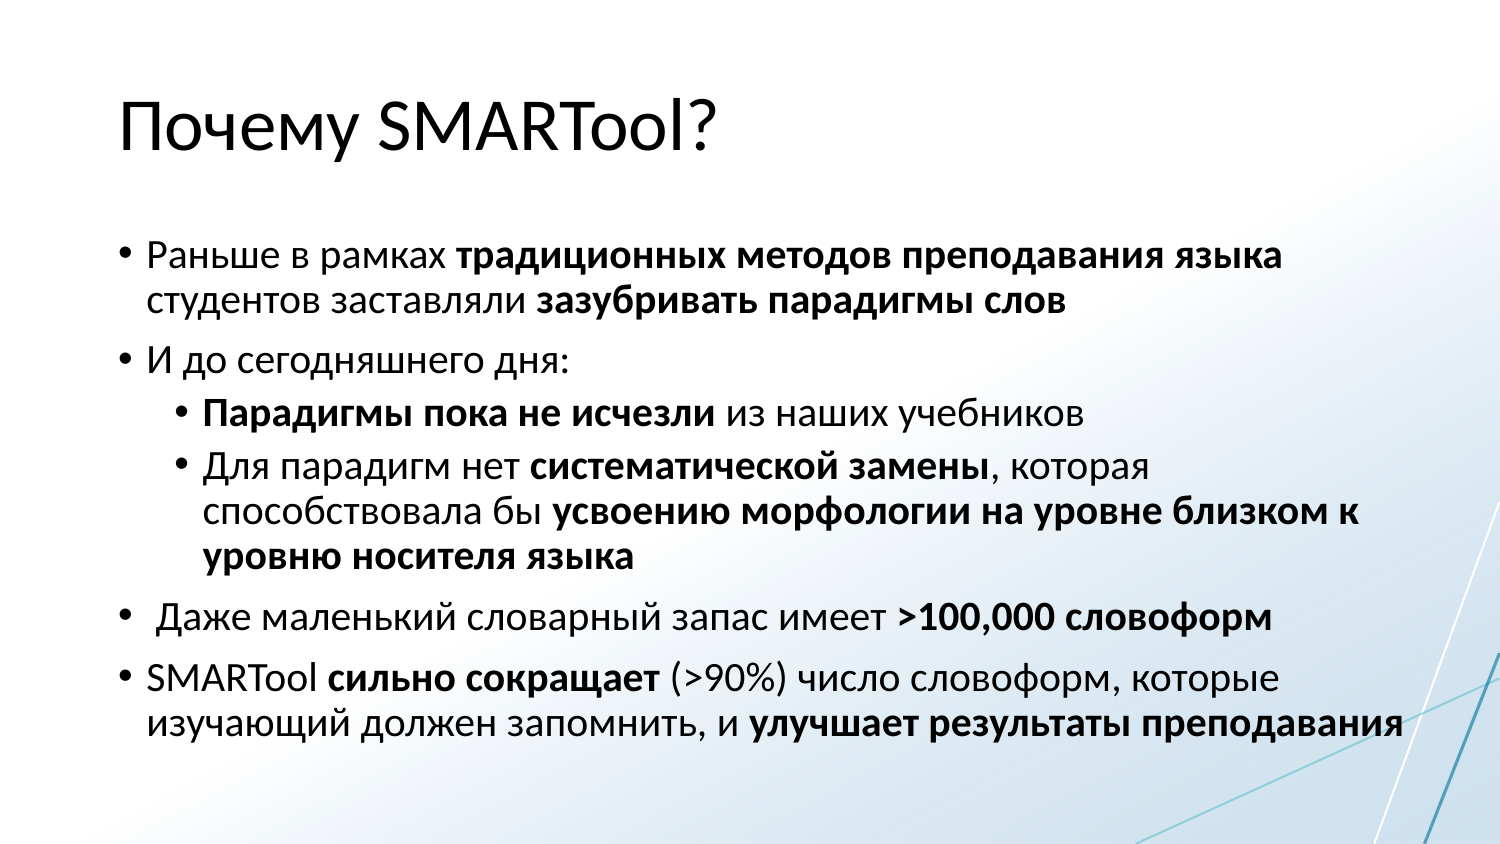

# Почему SMARTool?
Раньше в рамках традиционных методов преподавания языка студентов заставляли зазубривать парадигмы слов
И до сегодняшнего дня:
Парадигмы пока не исчезли из наших учебников
Для парадигм нет систематической замены, которая способствовала бы усвоению морфологии на уровне близком к уровню носителя языка
 Даже маленький словарный запас имеет >100,000 словоформ
SMARTool сильно сокращает (>90%) число словоформ, которые изучающий должен запомнить, и улучшает результаты преподавания